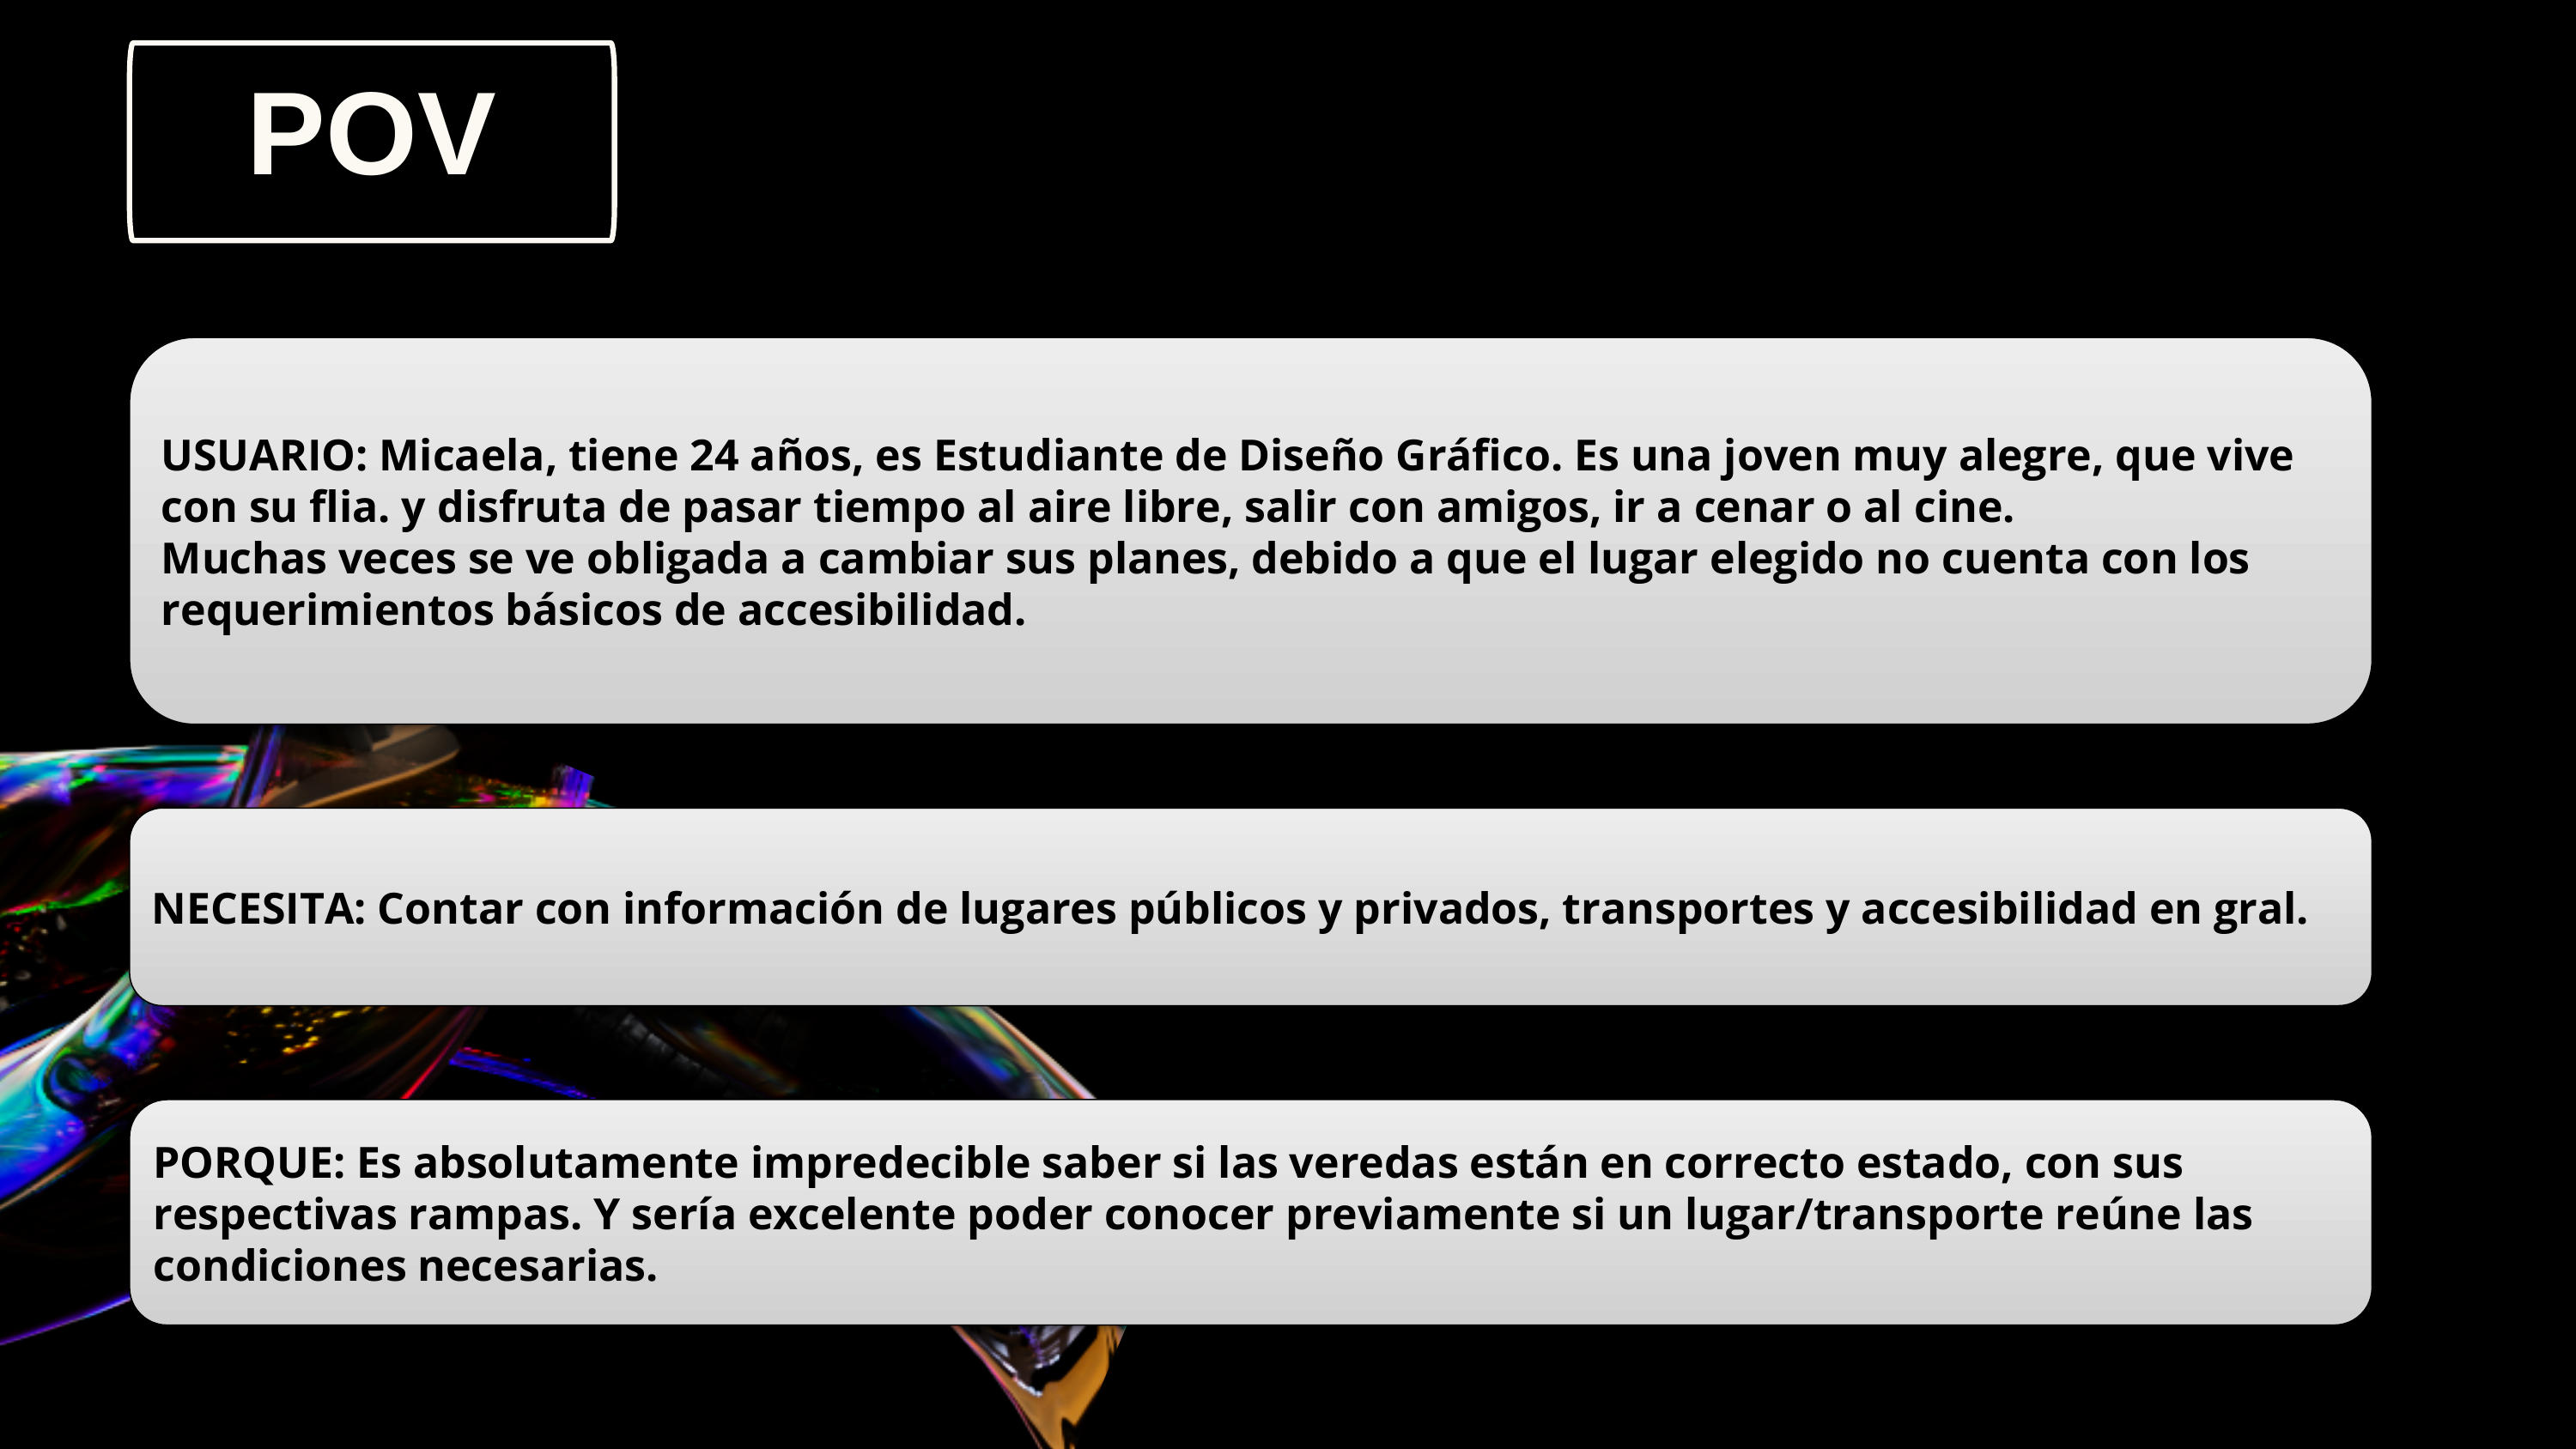

POV

USUARIO: Micaela, tiene 24 años, es Estudiante de Diseño Gráfico. Es una joven muy alegre, que vive con su flia. y disfruta de pasar tiempo al aire libre, salir con amigos, ir a cenar o al cine.
Muchas veces se ve obligada a cambiar sus planes, debido a que el lugar elegido no cuenta con los requerimientos básicos de accesibilidad.

NECESITA: Contar con información de lugares públicos y privados, transportes y accesibilidad en gral.
PORQUE: Es absolutamente impredecible saber si las veredas están en correcto estado, con sus respectivas rampas. Y sería excelente poder conocer previamente si un lugar/transporte reúne las condiciones necesarias.